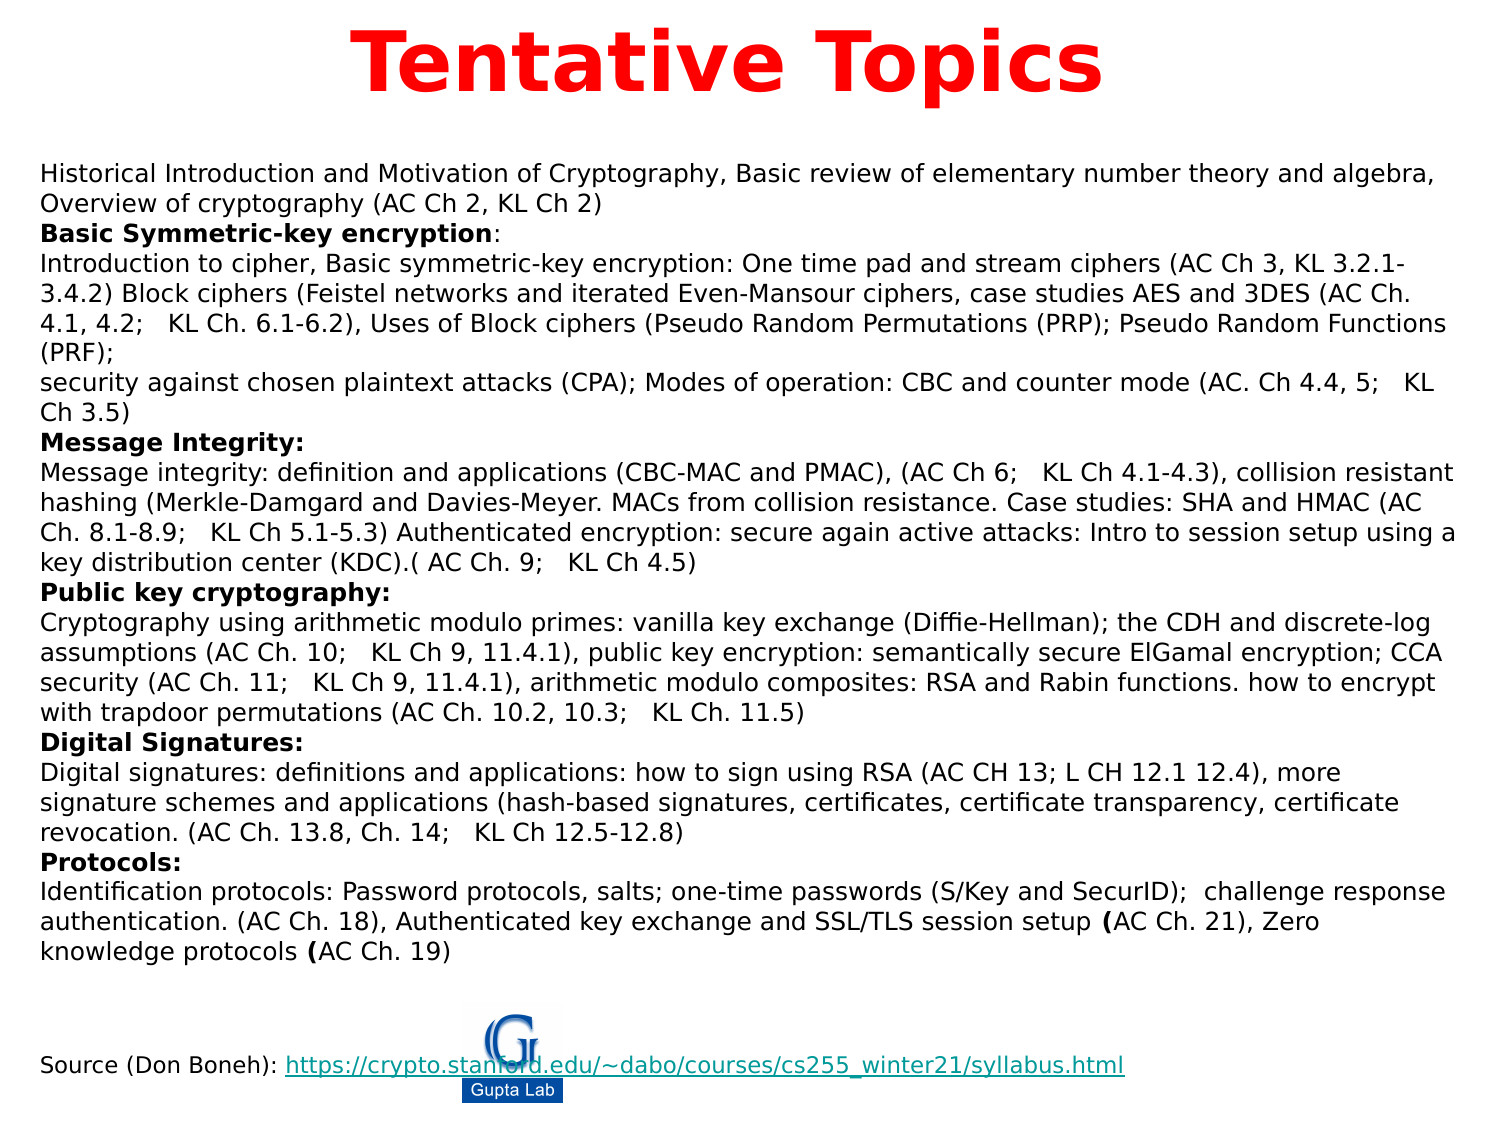

Tentative Topics
Historical Introduction and Motivation of Cryptography, Basic review of elementary number theory and algebra, Overview of cryptography (AC Ch 2, KL Ch 2)
Basic Symmetric-key encryption:
Introduction to cipher, Basic symmetric-key encryption: One time pad and stream ciphers (AC Ch 3, KL 3.2.1-3.4.2) Block ciphers (Feistel networks and iterated Even-Mansour ciphers, case studies AES and 3DES (AC Ch. 4.1, 4.2;   KL Ch. 6.1-6.2), Uses of Block ciphers (Pseudo Random Permutations (PRP); Pseudo Random Functions (PRF);  
security against chosen plaintext attacks (CPA); Modes of operation: CBC and counter mode (AC. Ch 4.4, 5;   KL Ch 3.5)
Message Integrity:
Message integrity: definition and applications (CBC-MAC and PMAC), (AC Ch 6;   KL Ch 4.1-4.3), collision resistant hashing (Merkle-Damgard and Davies-Meyer. MACs from collision resistance. Case studies: SHA and HMAC (AC Ch. 8.1-8.9;   KL Ch 5.1-5.3) Authenticated encryption: secure again active attacks: Intro to session setup using a key distribution center (KDC).( AC Ch. 9;   KL Ch 4.5)
Public key cryptography:
Cryptography using arithmetic modulo primes: vanilla key exchange (Diffie-Hellman); the CDH and discrete-log assumptions (AC Ch. 10;   KL Ch 9, 11.4.1), public key encryption: semantically secure ElGamal encryption; CCA security (AC Ch. 11;   KL Ch 9, 11.4.1), arithmetic modulo composites: RSA and Rabin functions. how to encrypt with trapdoor permutations (AC Ch. 10.2, 10.3;   KL Ch. 11.5)
Digital Signatures:
Digital signatures: definitions and applications: how to sign using RSA (AC CH 13; L CH 12.1 12.4), more signature schemes and applications (hash-based signatures, certificates, certificate transparency, certificate revocation. (AC Ch. 13.8, Ch. 14;   KL Ch 12.5-12.8)
Protocols:
Identification protocols: Password protocols, salts; one-time passwords (S/Key and SecurID);  challenge response authentication. (AC Ch. 18), Authenticated key exchange and SSL/TLS session setup (AC Ch. 21), Zero knowledge protocols (AC Ch. 19)

Source (Don Boneh): https://crypto.stanford.edu/~dabo/courses/cs255_winter21/syllabus.html